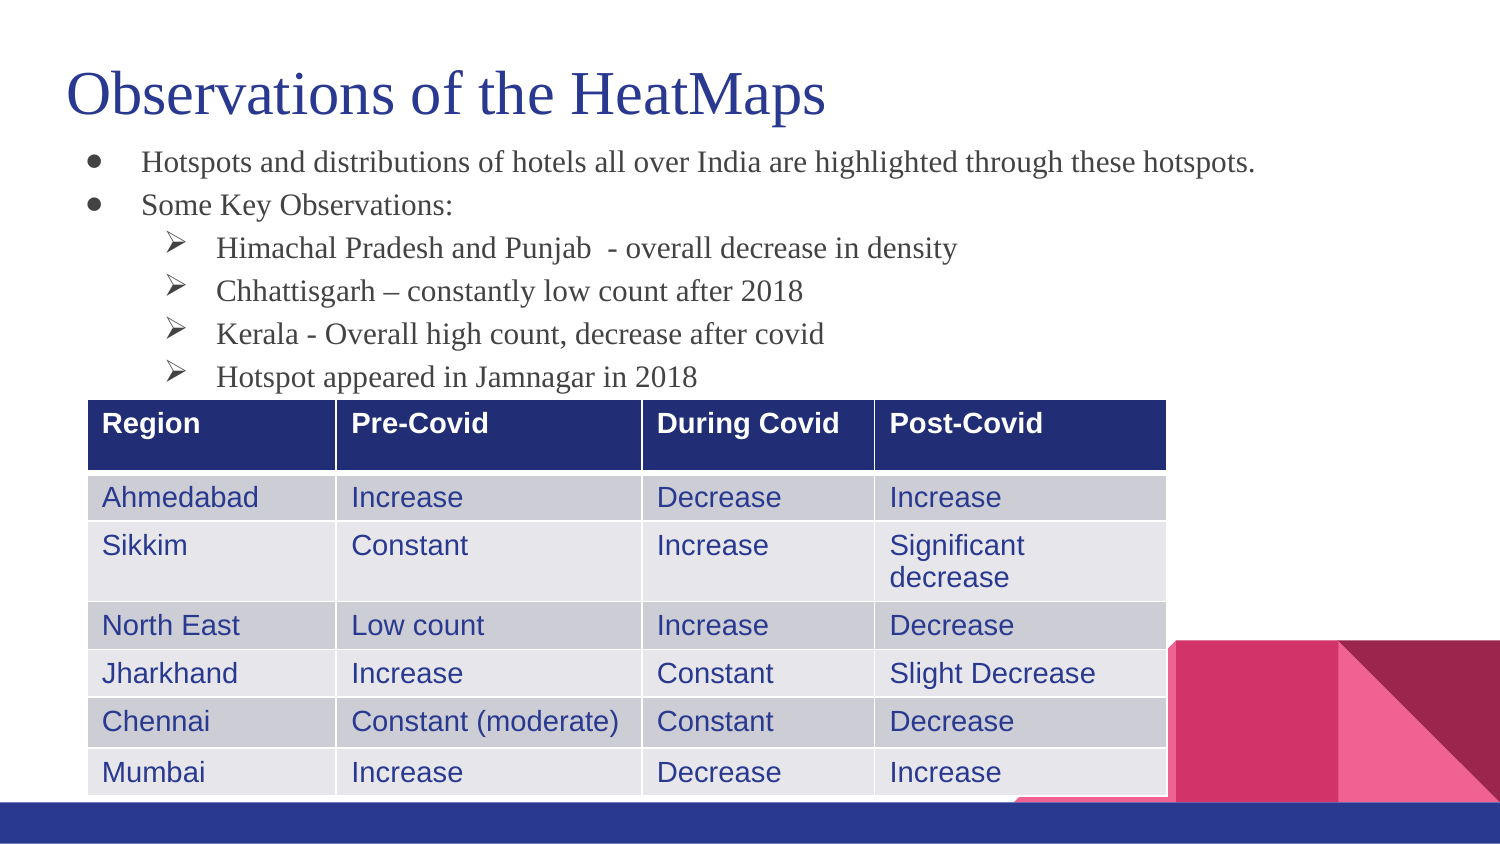

# Observations of the HeatMaps
Hotspots and distributions of hotels all over India are highlighted through these hotspots.
Some Key Observations:
Himachal Pradesh and Punjab  - overall decrease in density
Chhattisgarh – constantly low count after 2018
Kerala - Overall high count, decrease after covid
Hotspot appeared in Jamnagar in 2018

| Region | Pre-Covid | During Covid | Post-Covid |
| --- | --- | --- | --- |
| Ahmedabad | Increase | Decrease | Increase |
| Sikkim | Constant | Increase | Significant decrease |
| North East | Low count | Increase | Decrease |
| Jharkhand | Increase | Constant | Slight Decrease |
| Chennai | Constant (moderate) | Constant | Decrease |
| Mumbai | Increase | Decrease | Increase |